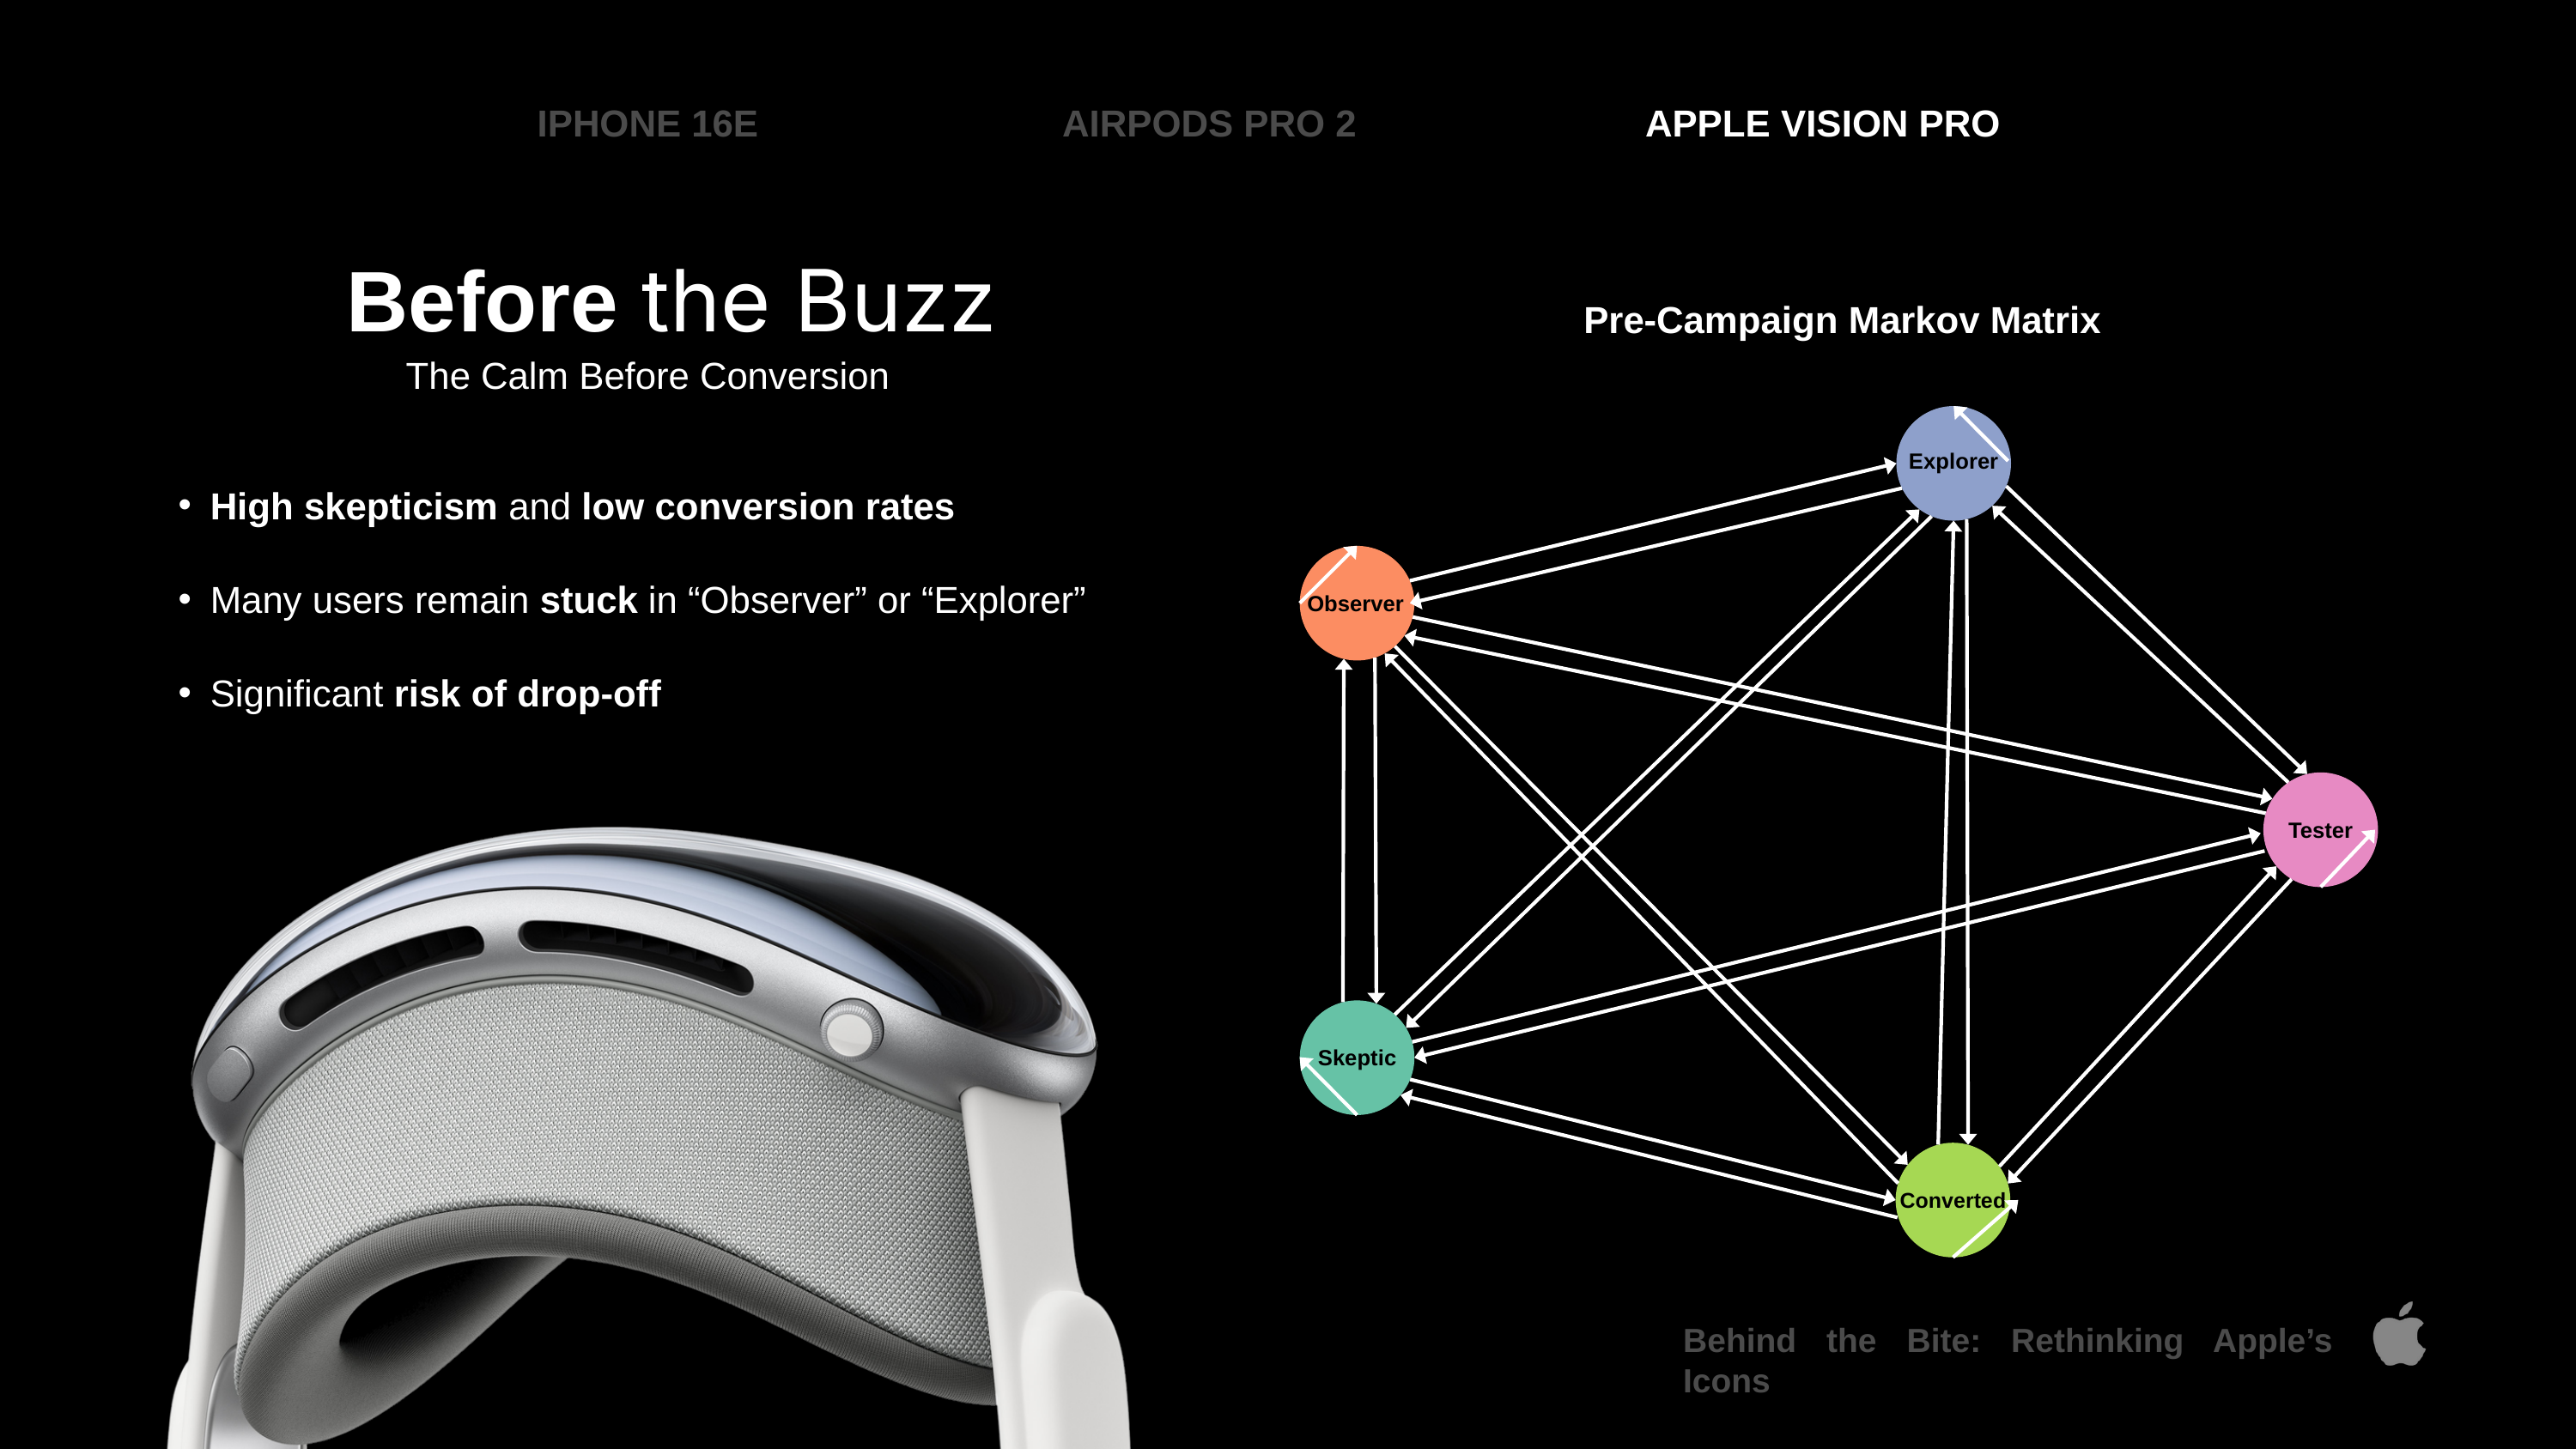

IPHONE 16E
AIRPODS PRO 2
APPLE VISION PRO
Before the Buzz
Pre-Campaign Markov Matrix

Explorer

Observer

Tester

Skeptic

Converted

The Calm Before Conversion
High skepticism and low conversion rates
Many users remain stuck in “Observer” or “Explorer”
Significant risk of drop-off

Behind the Bite: Rethinking Apple’s Icons